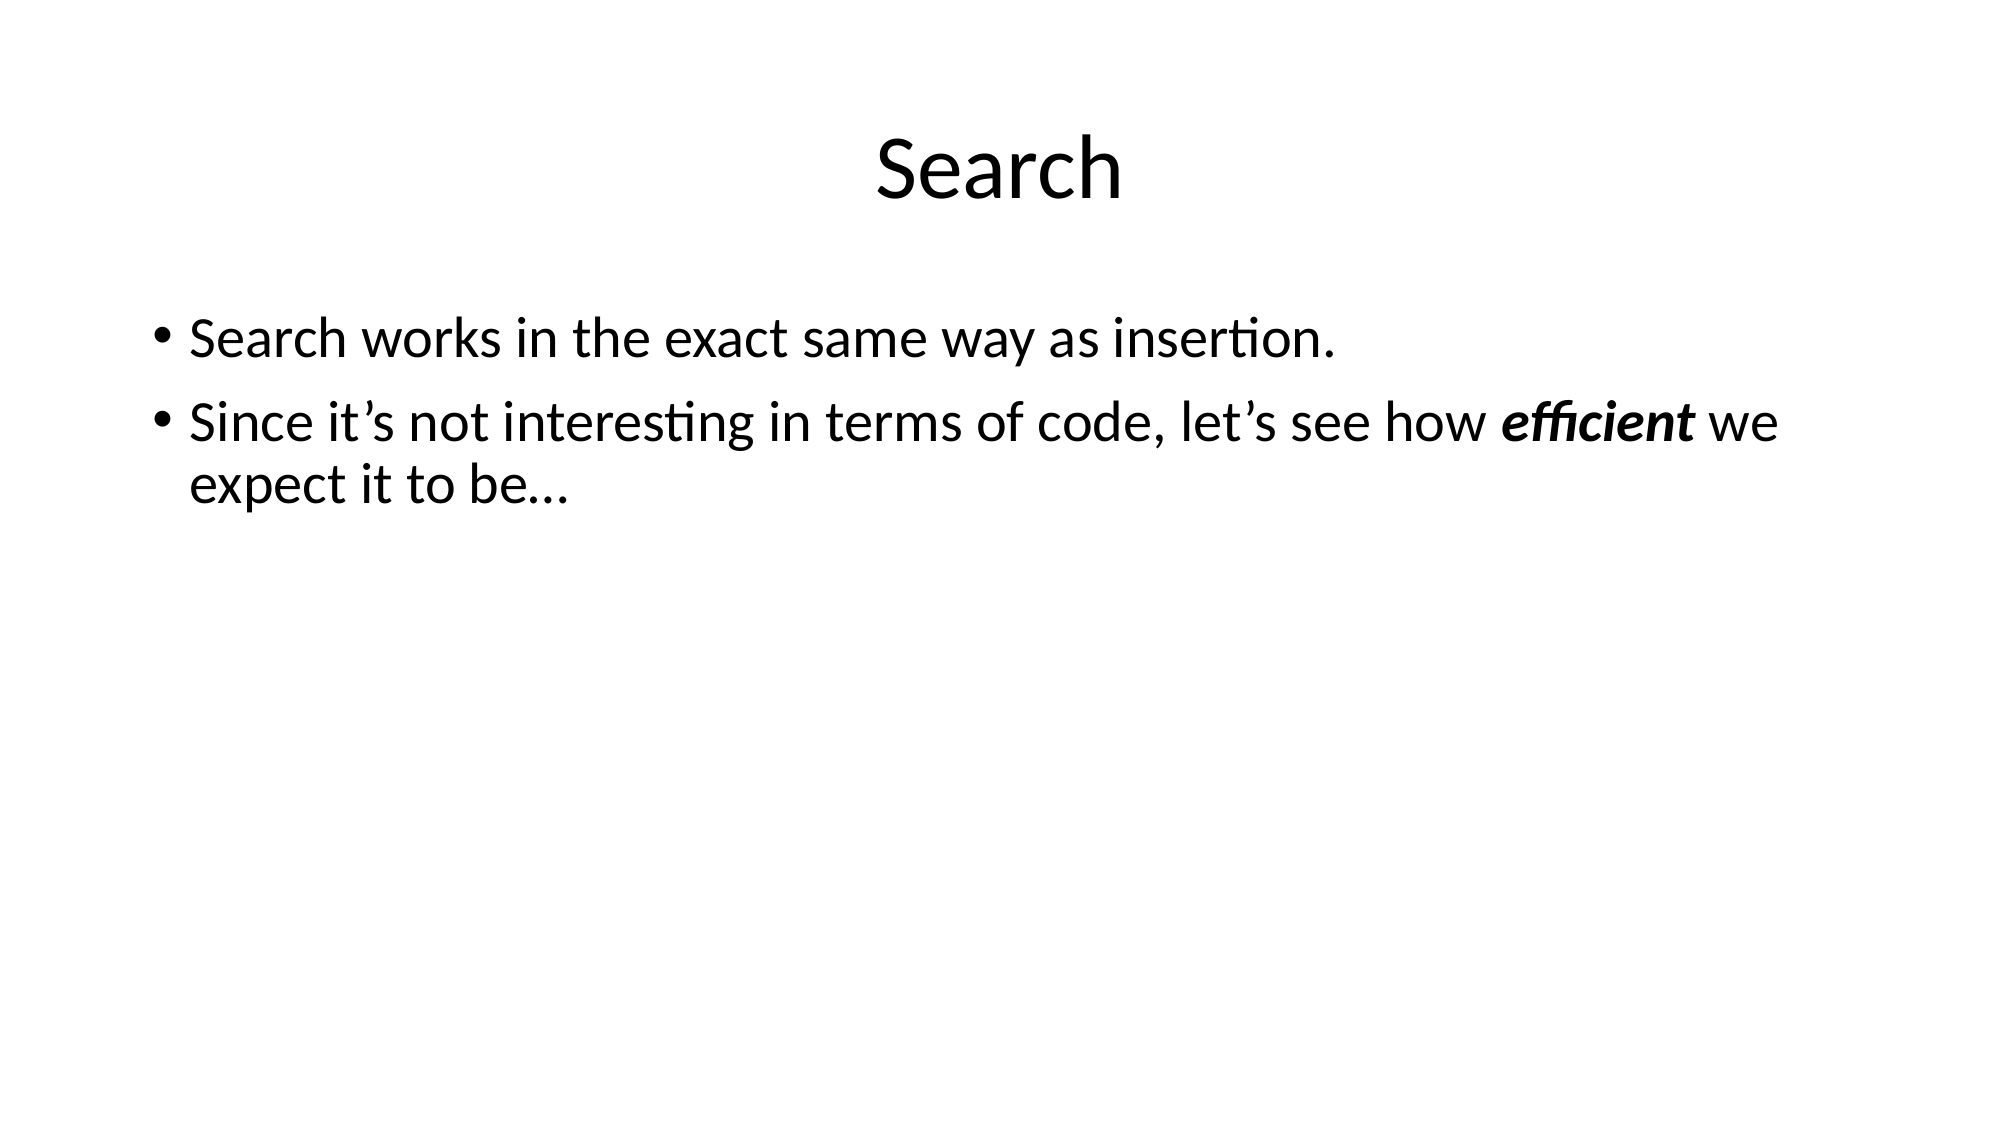

# Search
Search works in the exact same way as insertion.
Since it’s not interesting in terms of code, let’s see how efficient we expect it to be…